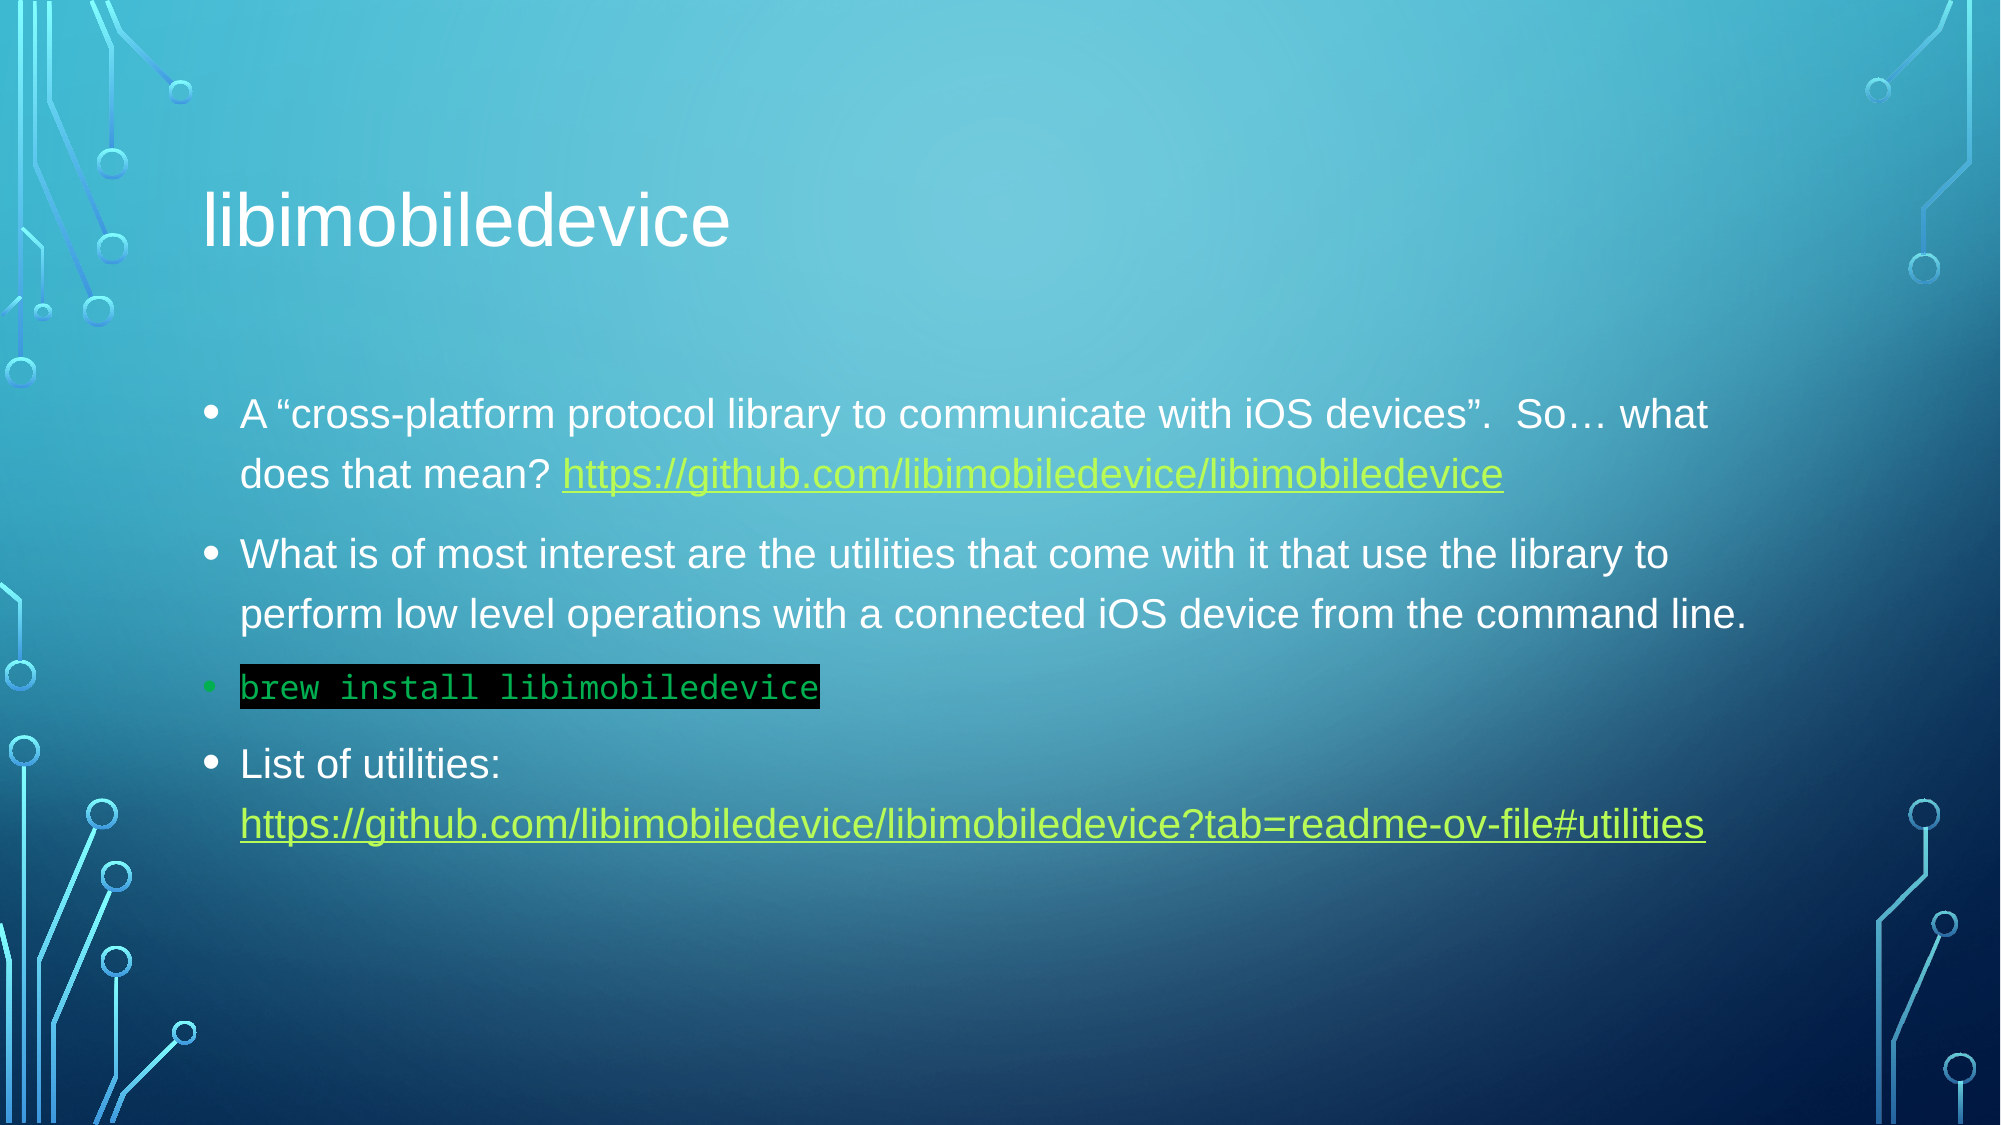

# libimobiledevice
A “cross-platform protocol library to communicate with iOS devices”.  So… what does that mean? https://github.com/libimobiledevice/libimobiledevice
What is of most interest are the utilities that come with it that use the library to perform low level operations with a connected iOS device from the command line.
brew install libimobiledevice
List of utilities: https://github.com/libimobiledevice/libimobiledevice?tab=readme-ov-file#utilities